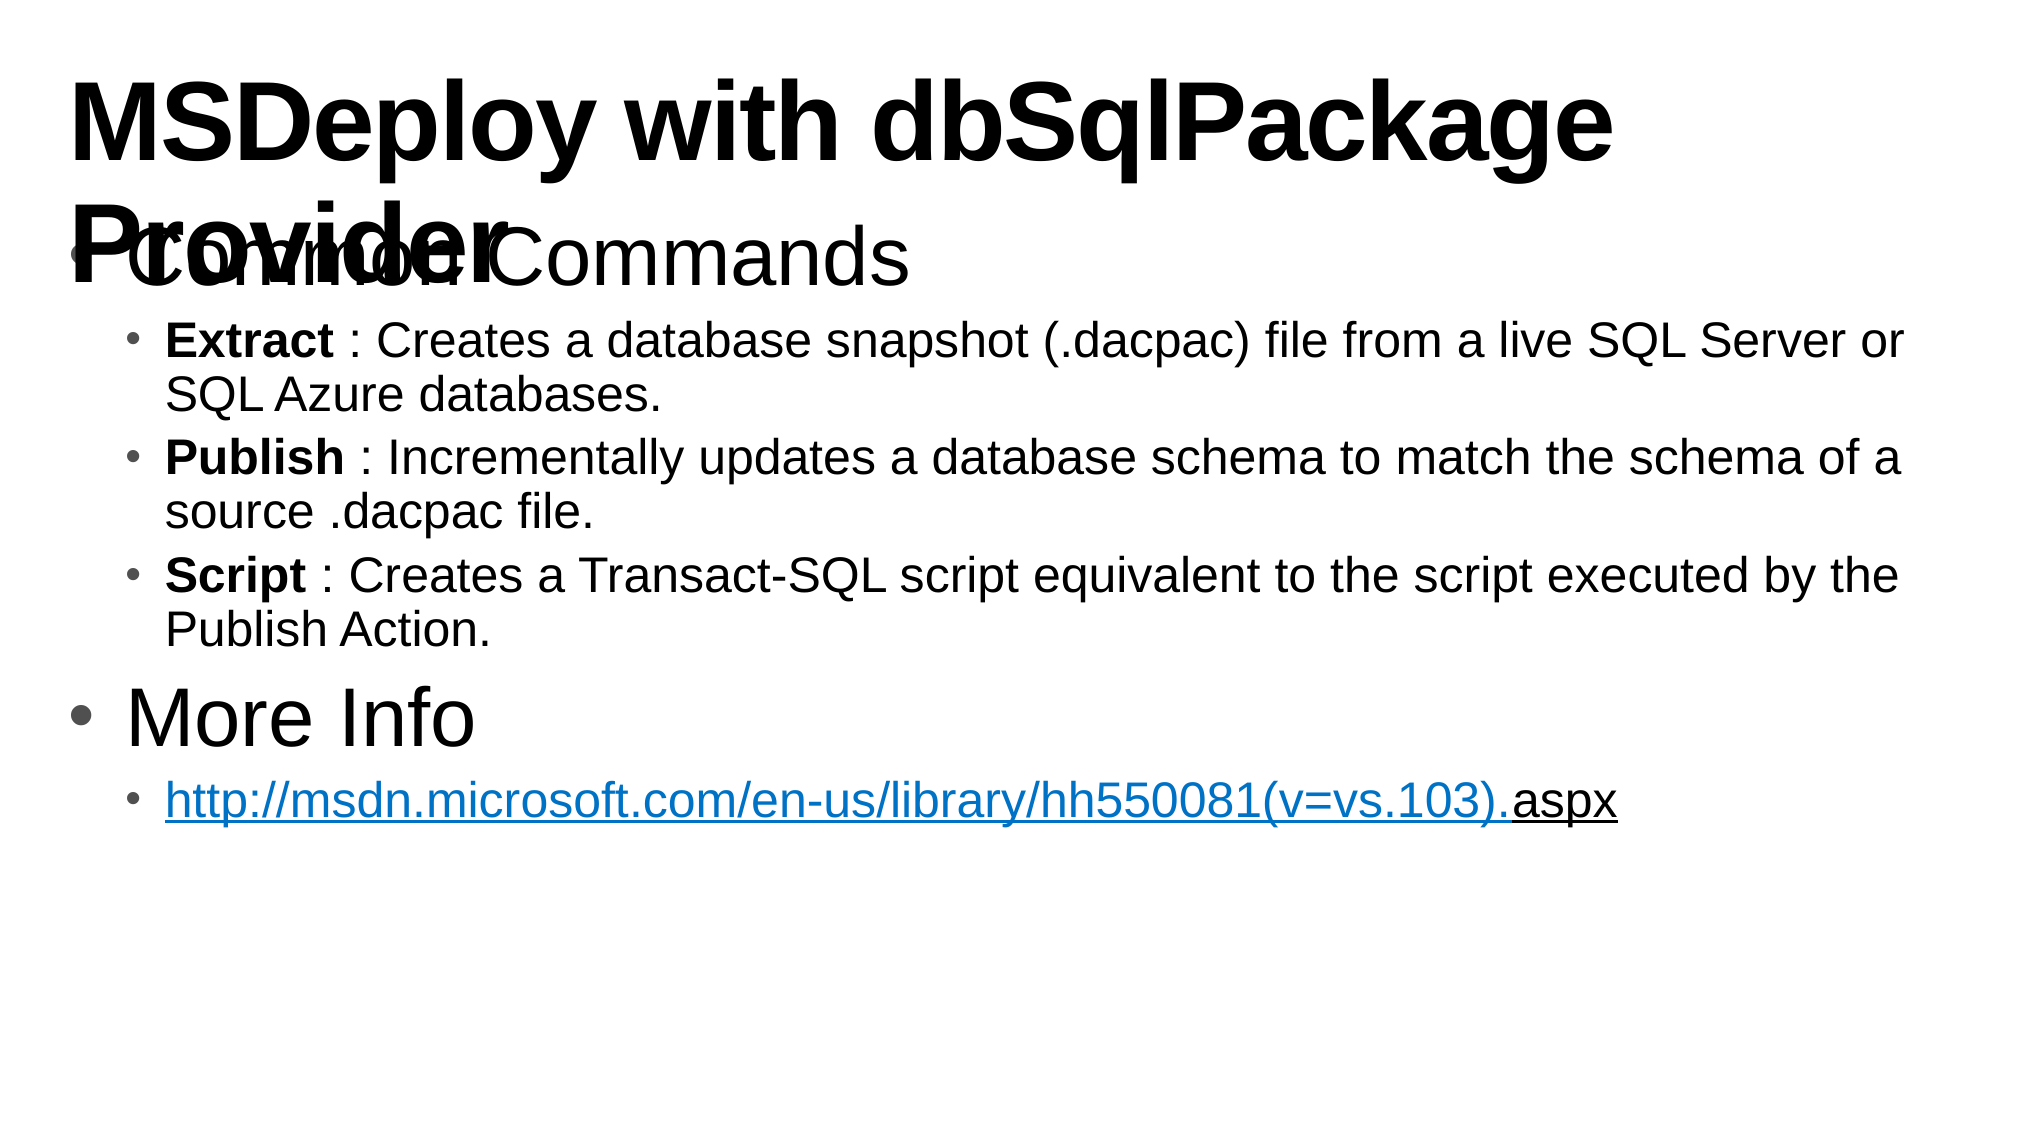

# MSDeploy with dbSqlPackage Provider
Common Commands
Extract : Creates a database snapshot (.dacpac) file from a live SQL Server or SQL Azure databases.
Publish : Incrementally updates a database schema to match the schema of a source .dacpac file.
Script : Creates a Transact-SQL script equivalent to the script executed by the Publish Action.
More Info
http://msdn.microsoft.com/en-us/library/hh550081(v=vs.103).aspx